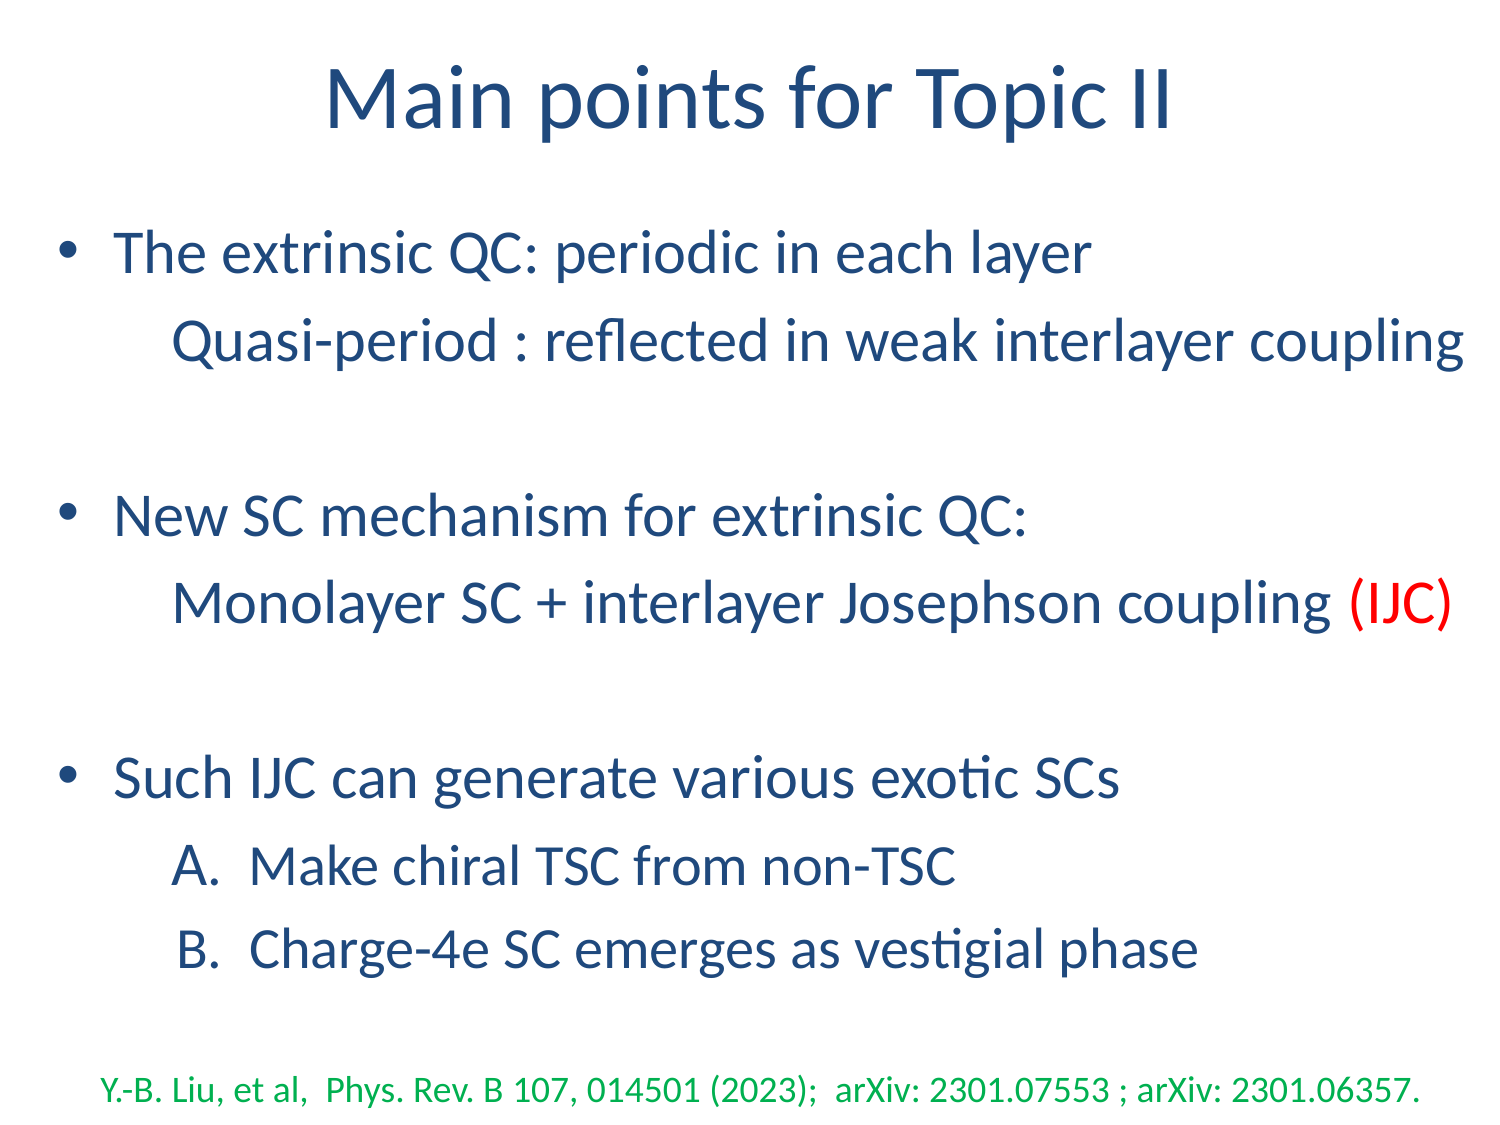

# Main points for Topic II
The extrinsic QC: periodic in each layer
        Quasi-period : reflected in weak interlayer coupling

New SC mechanism for extrinsic QC:
        Monolayer SC + interlayer Josephson coupling (IJC)

Such IJC can generate various exotic SCs
        A.  Make chiral TSC from non-TSC
         B.  Charge-4e SC emerges as vestigial phase

Y.-B. Liu, et al,  Phys. Rev. B 107, 014501 (2023);  arXiv: 2301.07553 ; arXiv: 2301.06357.